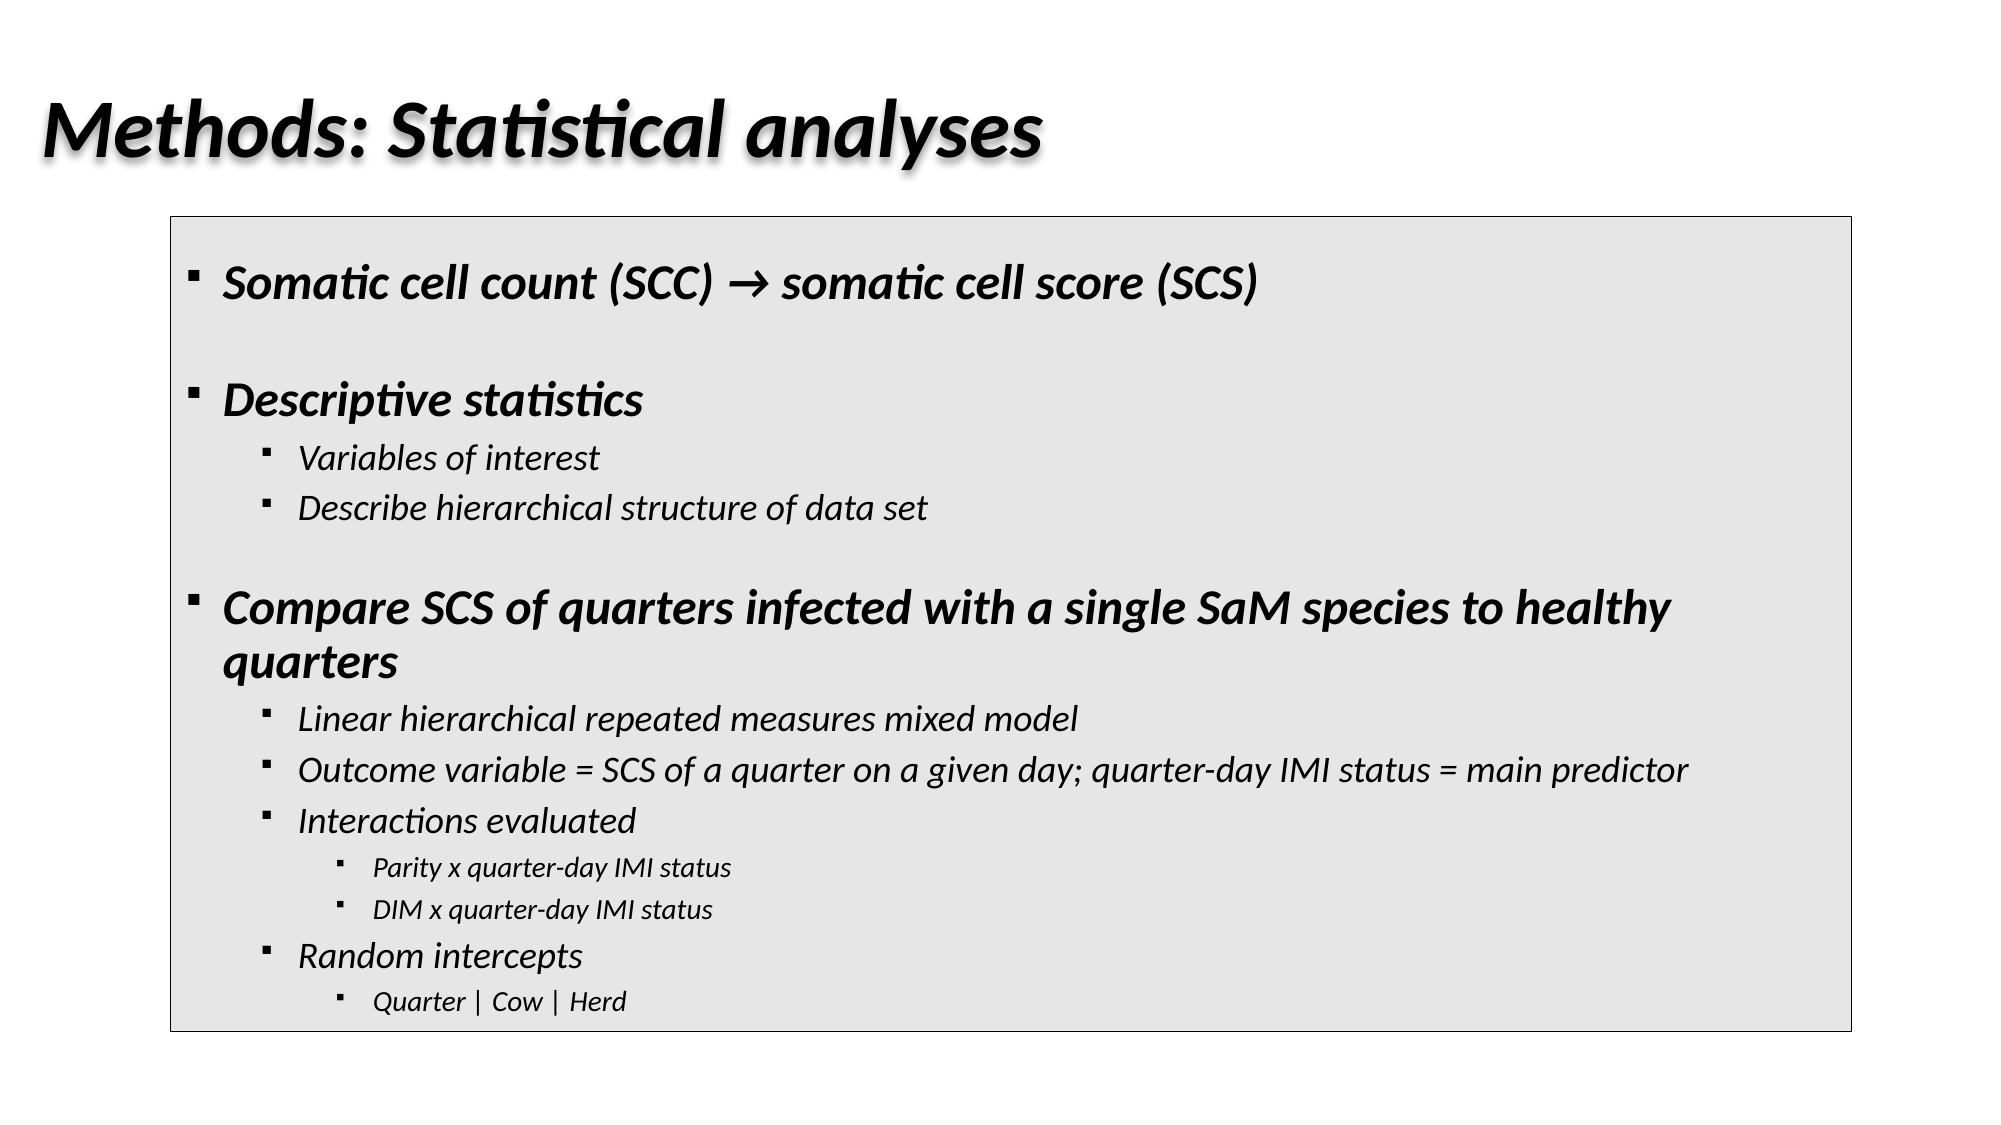

Methods: Statistical analyses

Somatic cell count (SCC) → somatic cell score (SCS)

Descriptive statistics
Variables of interest
Describe hierarchical structure of data set

Compare SCS of quarters infected with a single SaM species to healthy quarters
Linear hierarchical repeated measures mixed model
Outcome variable = SCS of a quarter on a given day; quarter-day IMI status = main predictor
Interactions evaluated
Parity x quarter-day IMI status
DIM x quarter-day IMI status
Random intercepts
Quarter | Cow | Herd